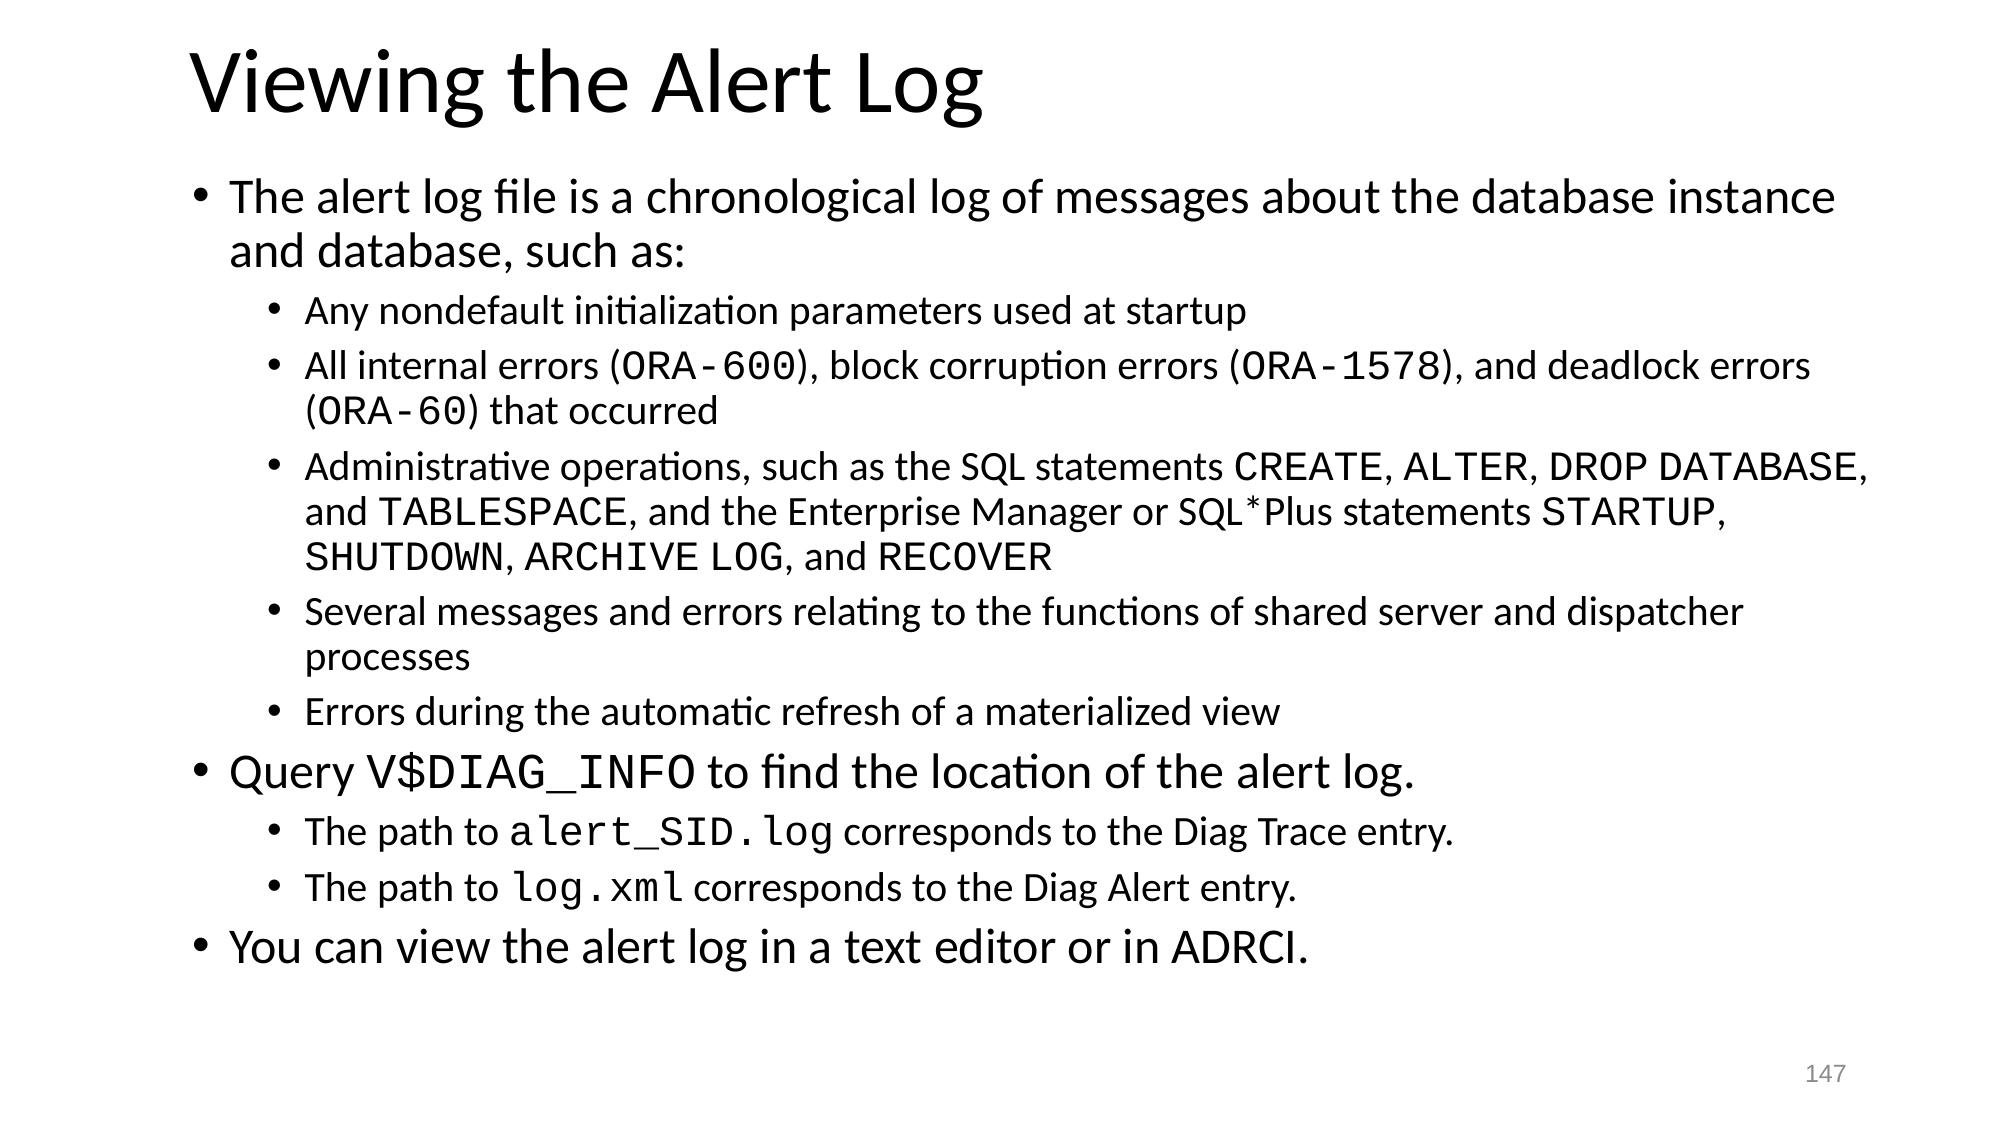

# Viewing the Alert Log
The alert log file is a chronological log of messages about the database instance and database, such as:
Any nondefault initialization parameters used at startup
All internal errors (ORA-600), block corruption errors (ORA-1578), and deadlock errors (ORA-60) that occurred
Administrative operations, such as the SQL statements CREATE, ALTER, DROP DATABASE, and TABLESPACE, and the Enterprise Manager or SQL*Plus statements STARTUP, SHUTDOWN, ARCHIVE LOG, and RECOVER
Several messages and errors relating to the functions of shared server and dispatcher processes
Errors during the automatic refresh of a materialized view
Query V$DIAG_INFO to find the location of the alert log.
The path to alert_SID.log corresponds to the Diag Trace entry.
The path to log.xml corresponds to the Diag Alert entry.
You can view the alert log in a text editor or in ADRCI.
147